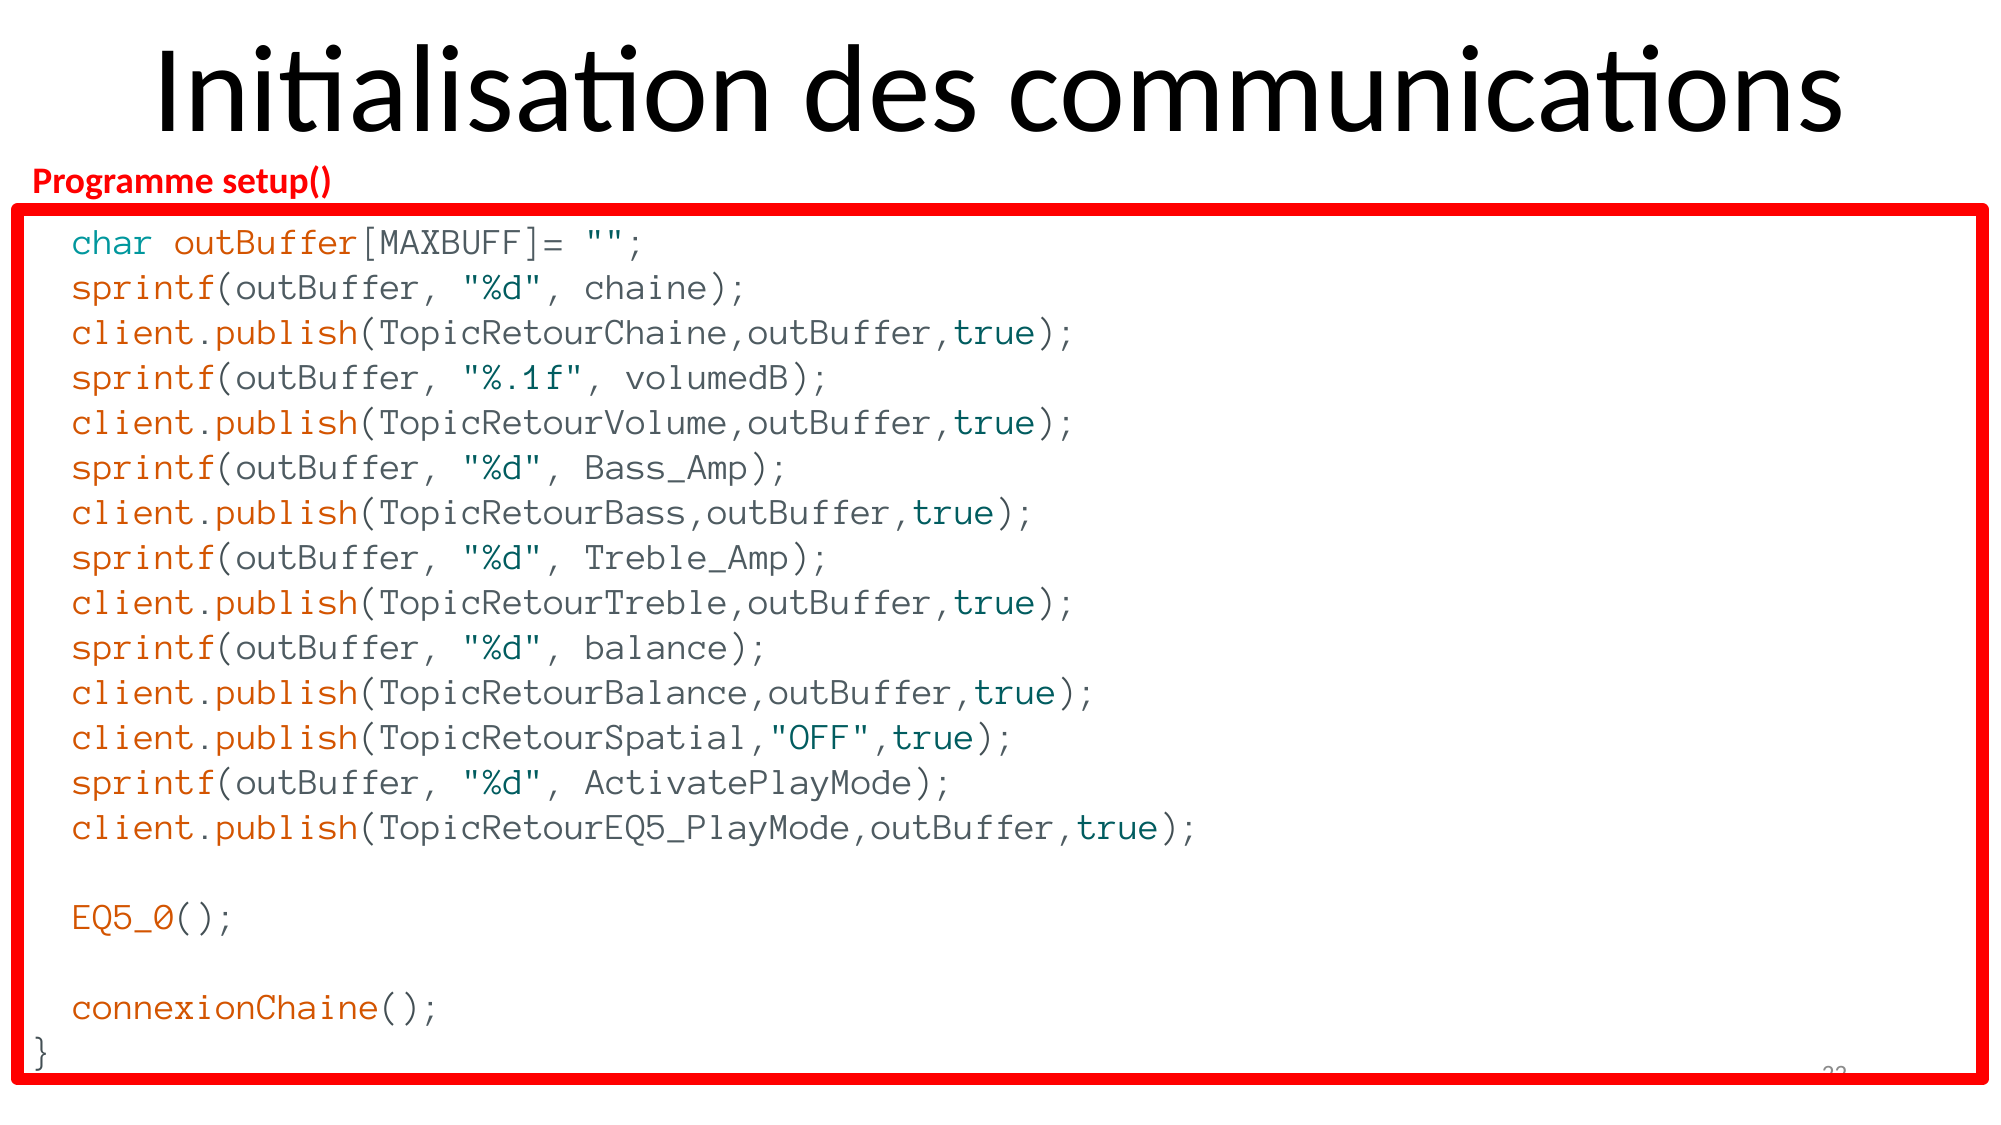

# Initialisation des communications
Programme setup()
  char outBuffer[MAXBUFF]= "";
  sprintf(outBuffer, "%d", chaine);
  client.publish(TopicRetourChaine,outBuffer,true);
  sprintf(outBuffer, "%.1f", volumedB);
  client.publish(TopicRetourVolume,outBuffer,true);
  sprintf(outBuffer, "%d", Bass_Amp);
  client.publish(TopicRetourBass,outBuffer,true);
  sprintf(outBuffer, "%d", Treble_Amp);
  client.publish(TopicRetourTreble,outBuffer,true);
  sprintf(outBuffer, "%d", balance);
  client.publish(TopicRetourBalance,outBuffer,true);
  client.publish(TopicRetourSpatial,"OFF",true);
  sprintf(outBuffer, "%d", ActivatePlayMode);
  client.publish(TopicRetourEQ5_PlayMode,outBuffer,true);

  EQ5_0();

  connexionChaine();
}
22